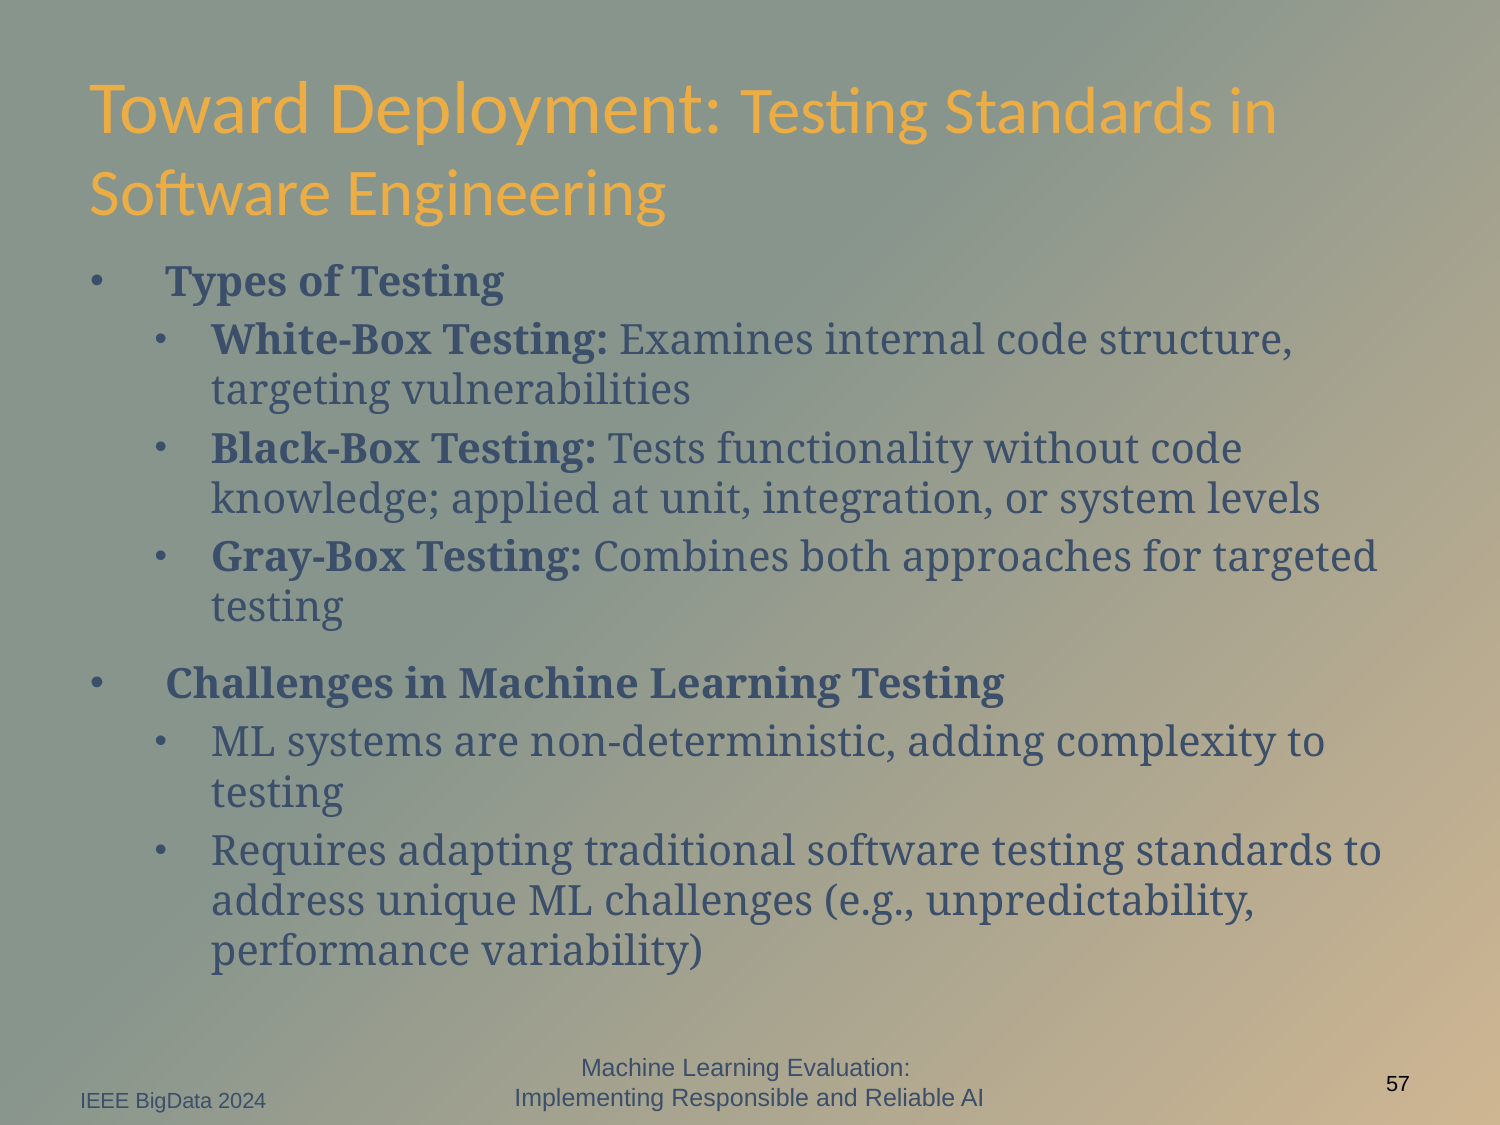

# Toward Deployment: Testing Standards in Software Engineering
Types of Testing
White-Box Testing: Examines internal code structure, targeting vulnerabilities
Black-Box Testing: Tests functionality without code knowledge; applied at unit, integration, or system levels
Gray-Box Testing: Combines both approaches for targeted testing

Challenges in Machine Learning Testing
ML systems are non-deterministic, adding complexity to testing
Requires adapting traditional software testing standards to address unique ML challenges (e.g., unpredictability, performance variability)
Machine Learning Evaluation:
Implementing Responsible and Reliable AI
IEEE BigData 2024
57